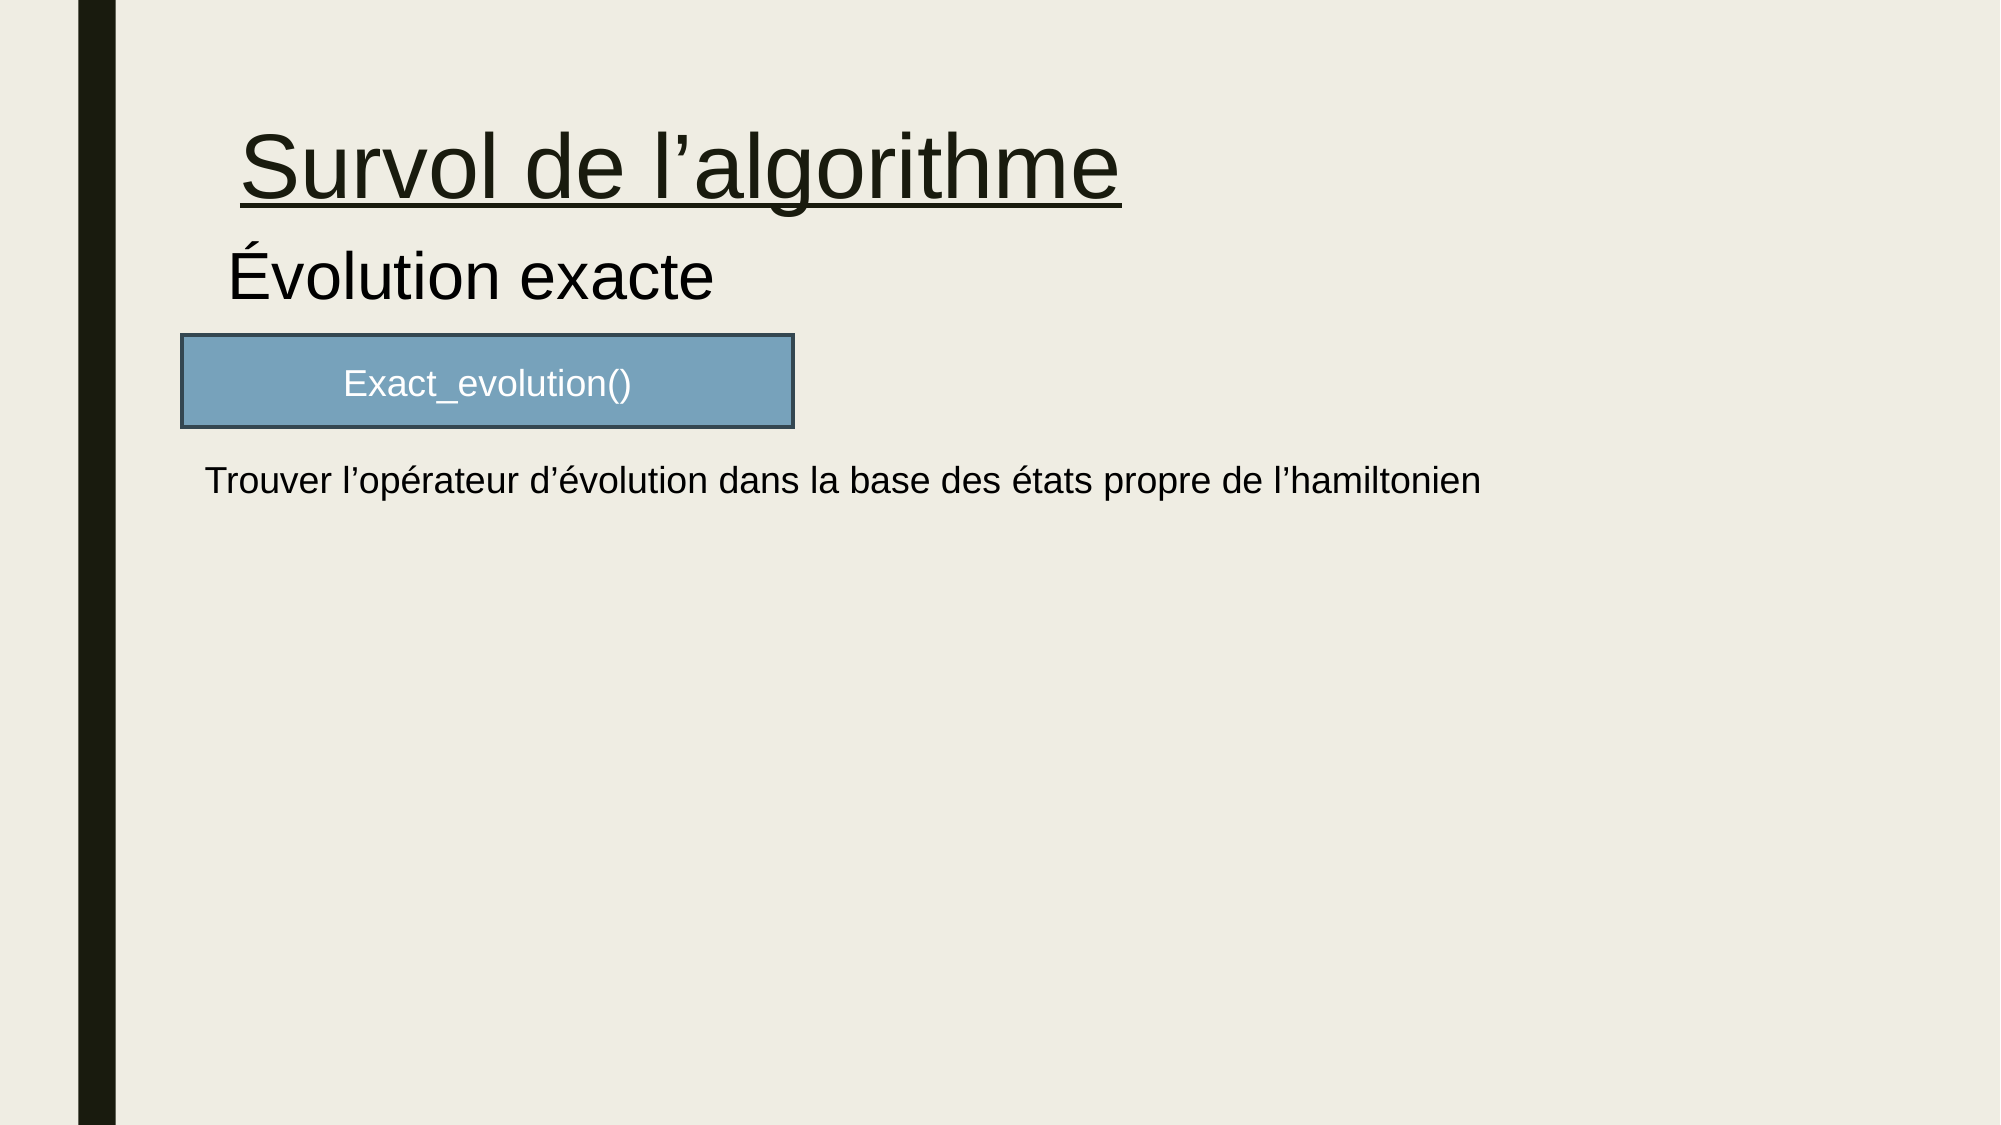

# Survol de l’algorithme
Évolution exacte
Exact_evolution()
Trouver l’opérateur d’évolution dans la base des états propre de l’hamiltonien